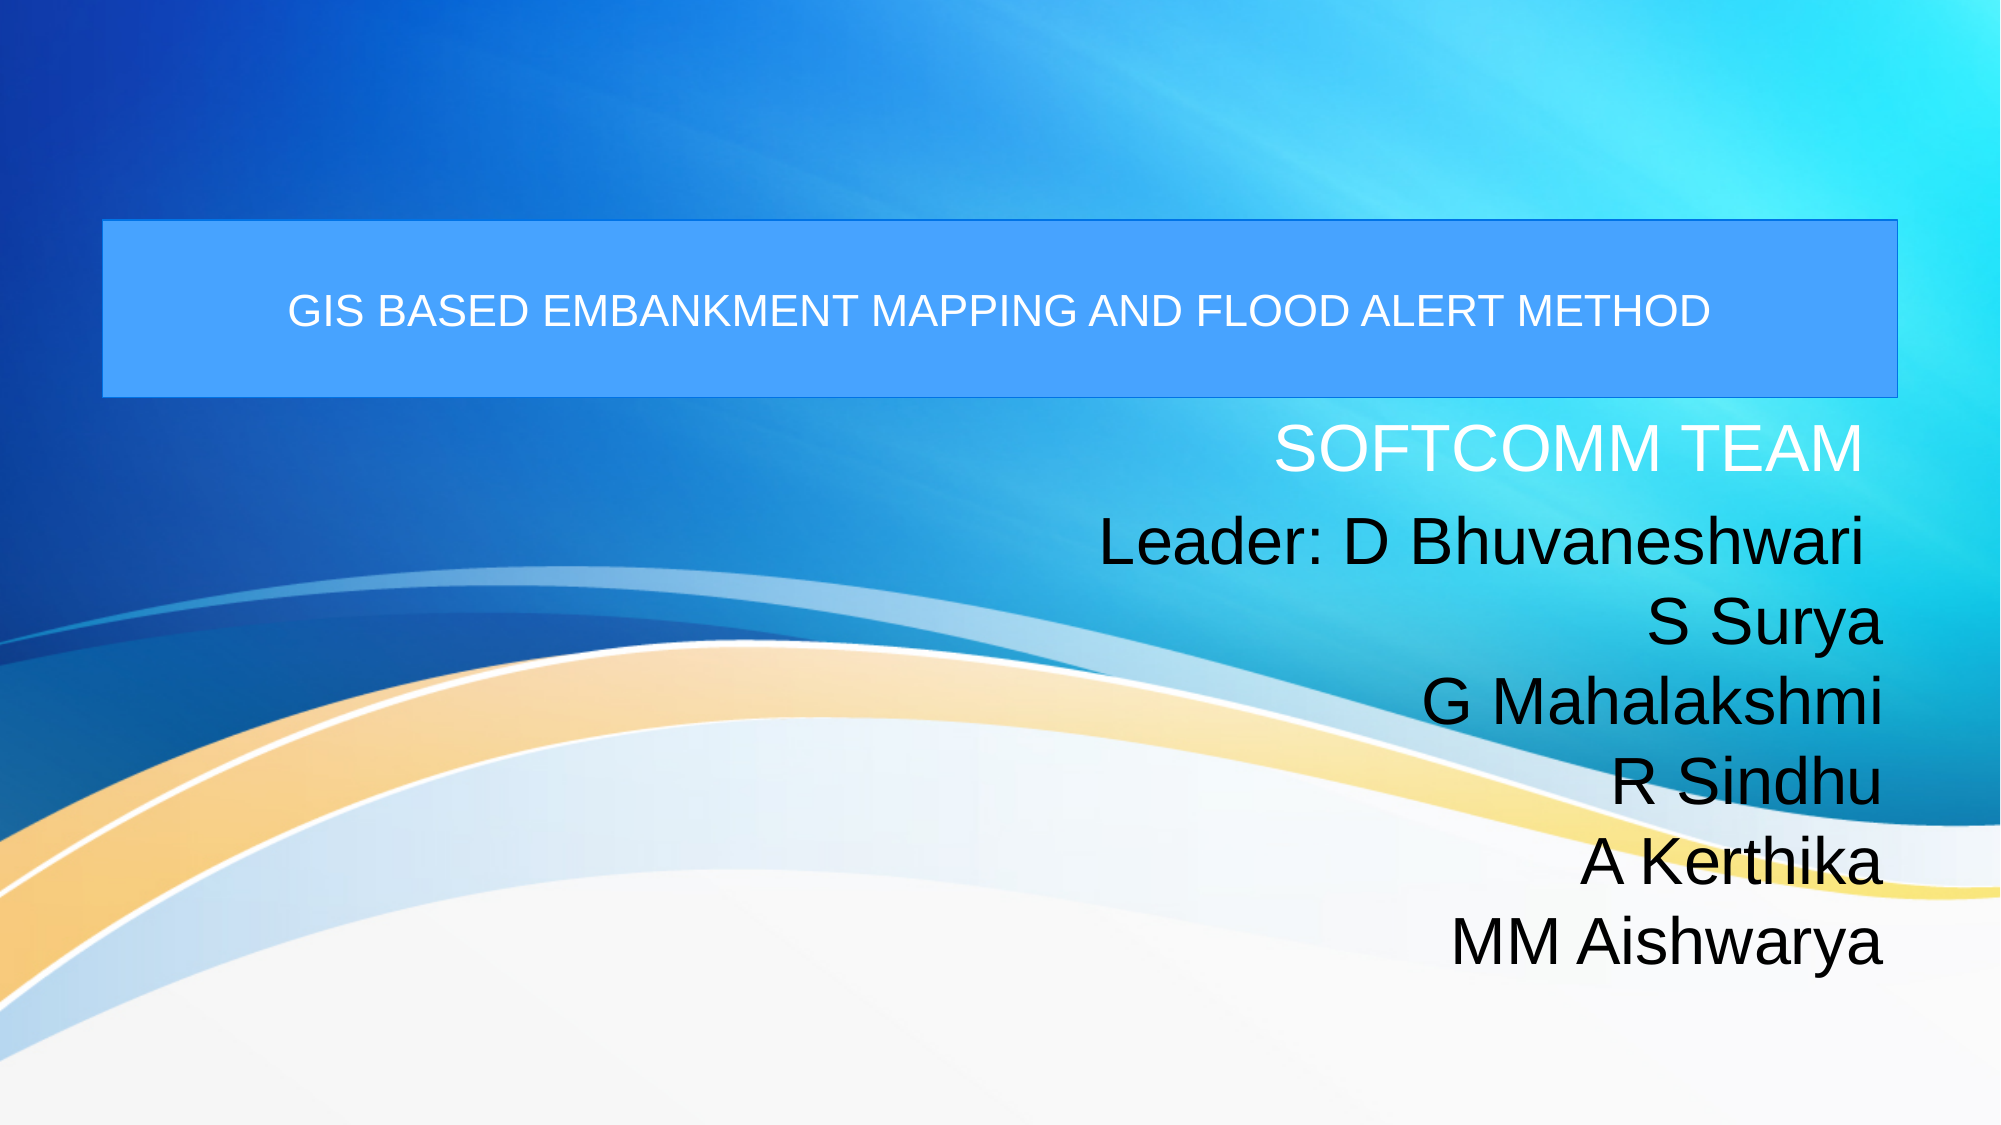

# GIS BASED EMBANKMENT MAPPING AND FLOOD ALERT METHOD
SOFTCOMM TEAM
Leader: D Bhuvaneshwari
S Surya
G Mahalakshmi
R Sindhu
A Kerthika
MM Aishwarya